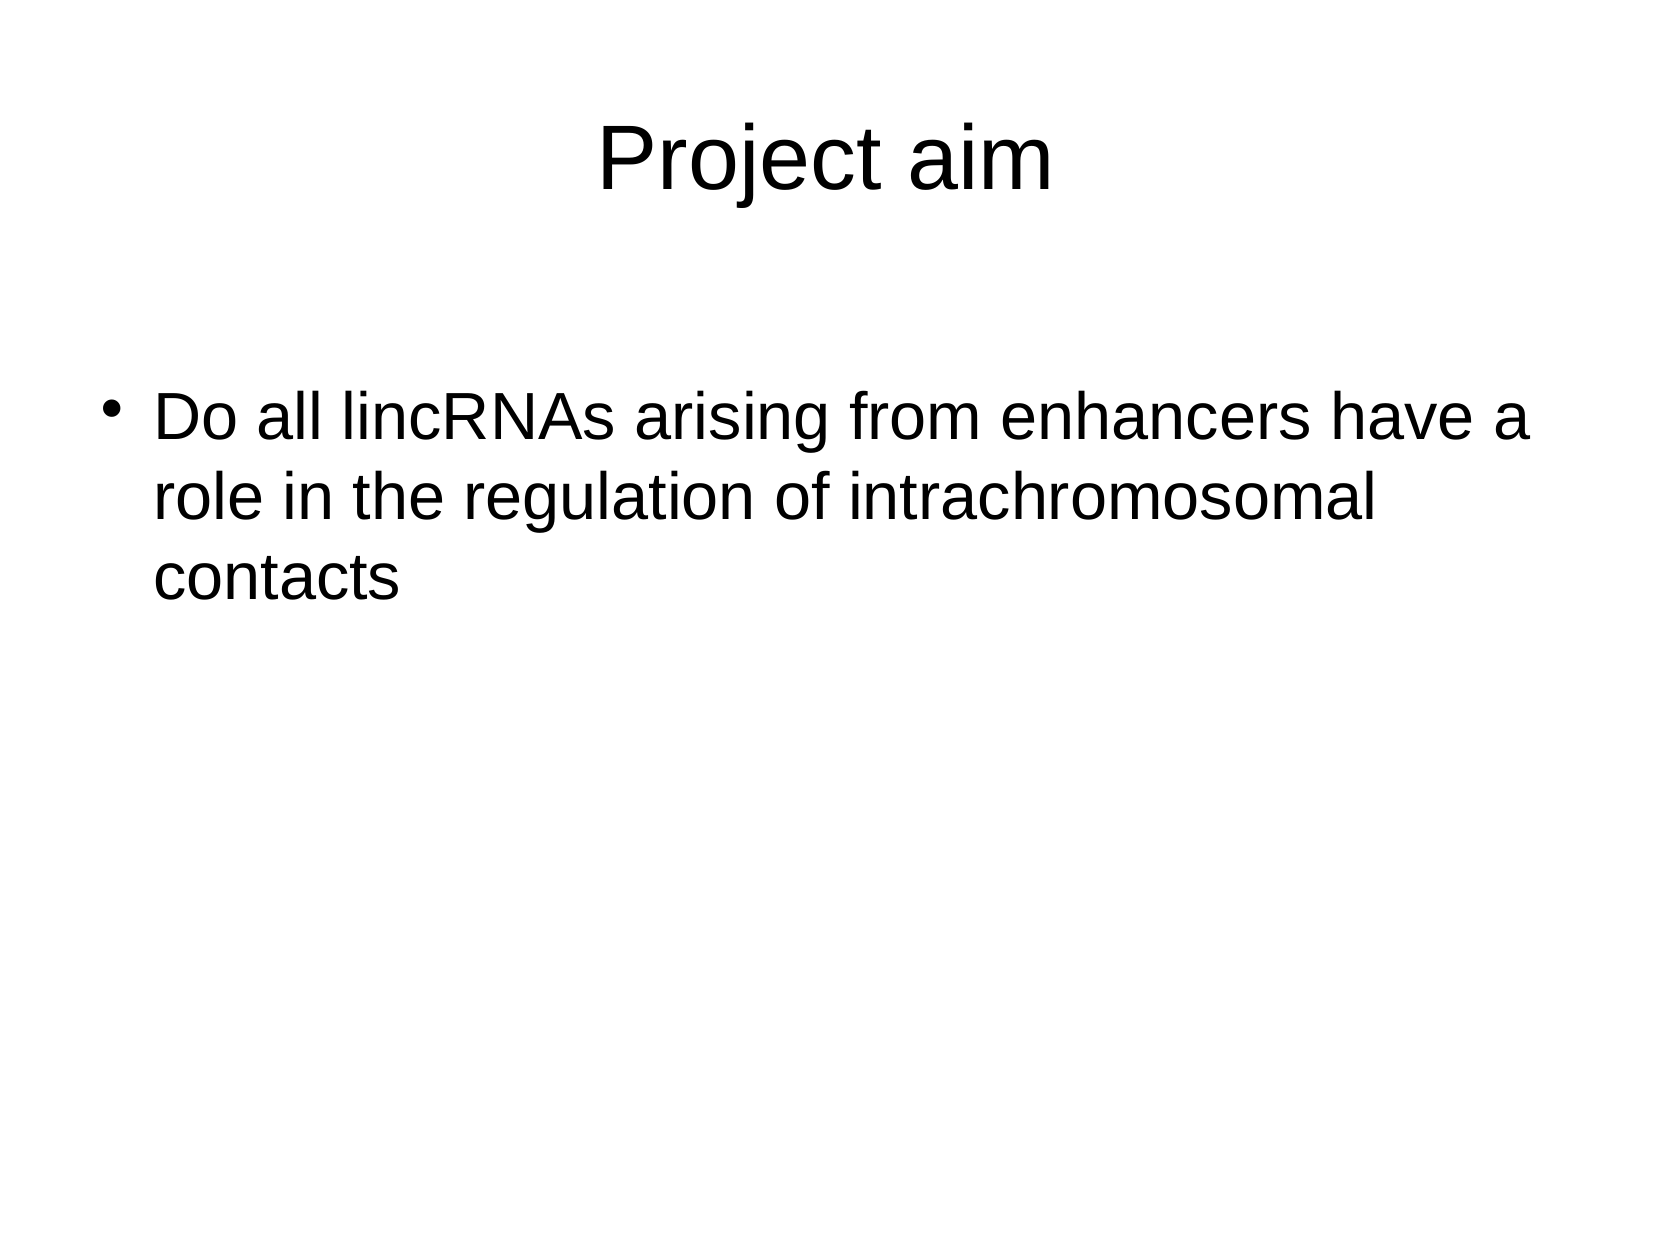

Project aim

Do all lincRNAs arising from enhancers have a role in the regulation of intrachromosomal contacts